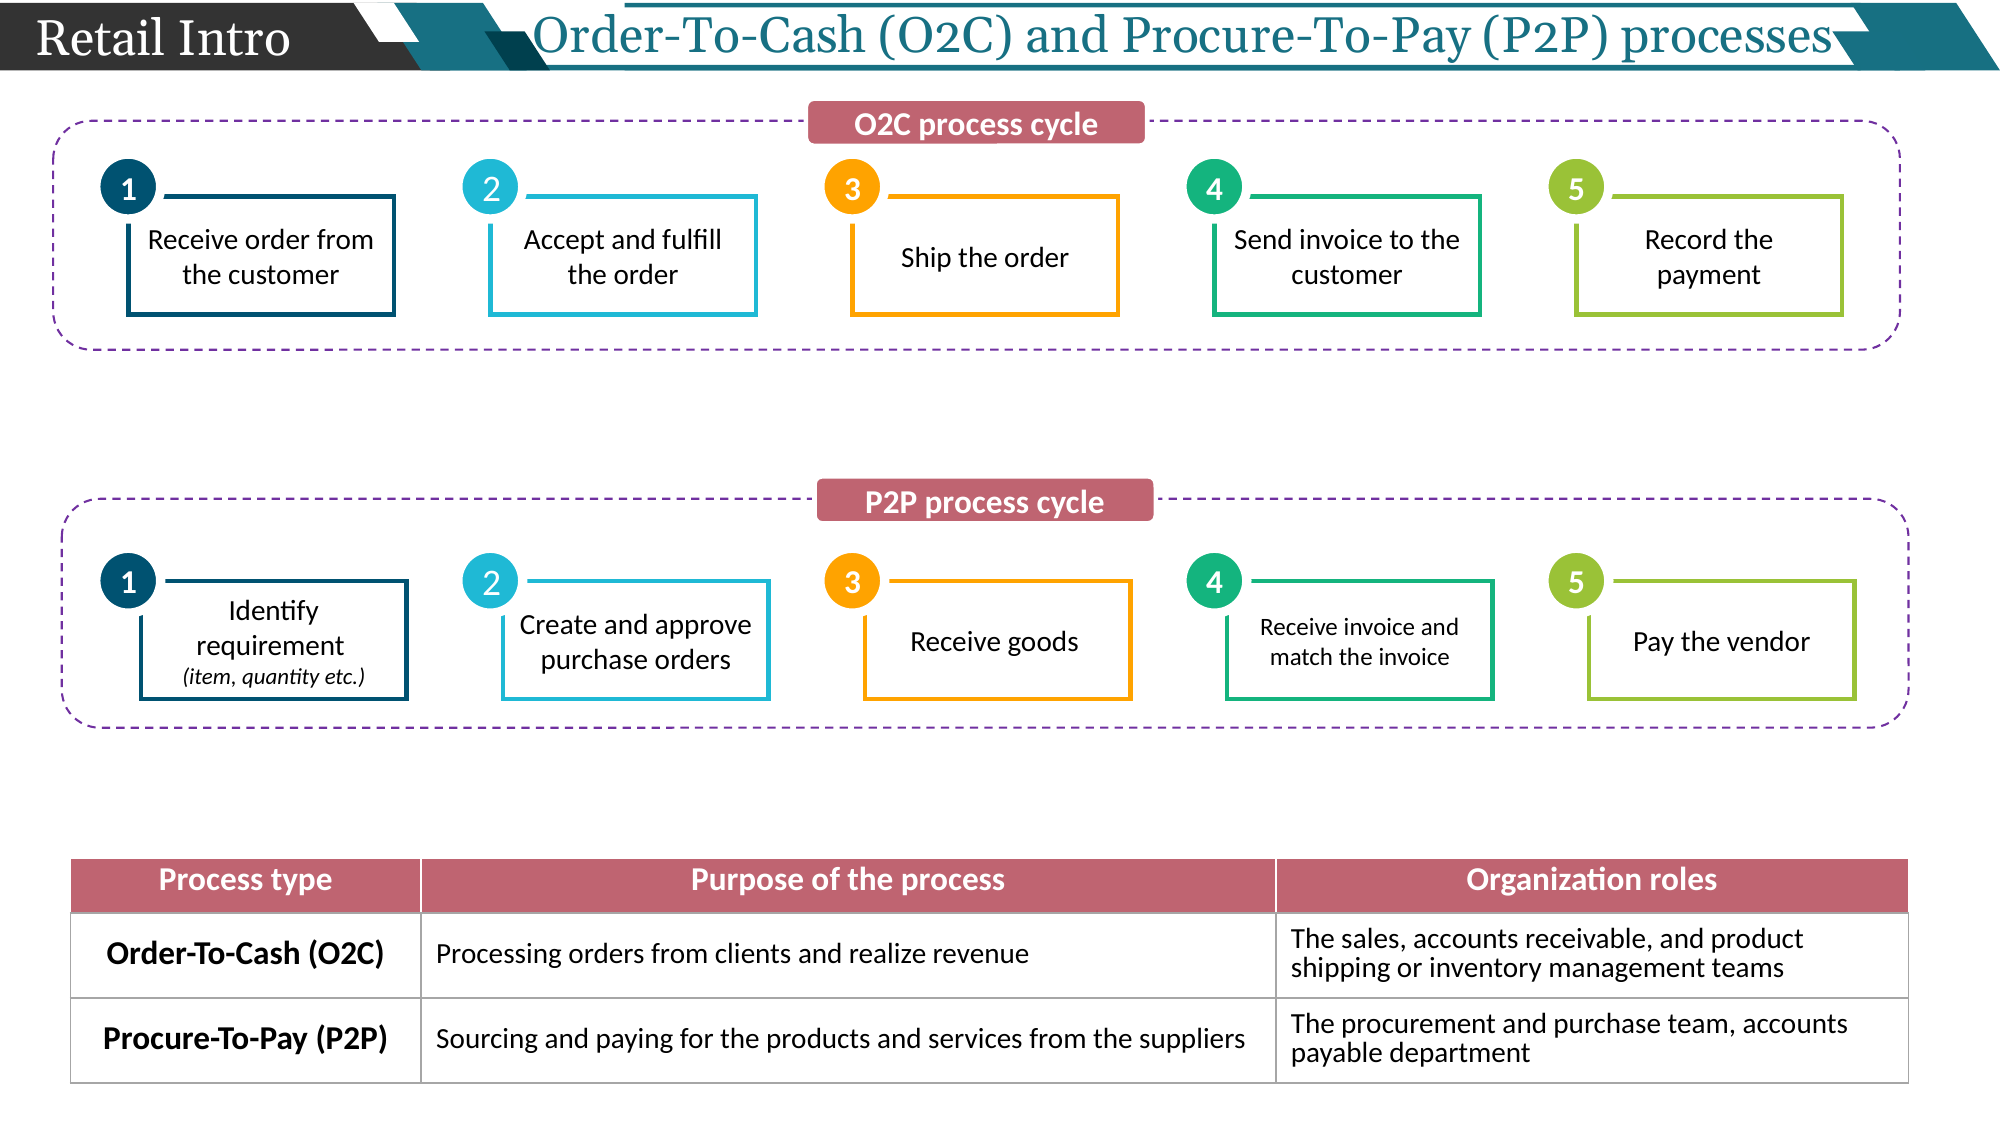

Order-To-Cash (O2C) and Procure-To-Pay (P2P) processes
Retail Intro

O2C process cycle

1
2
3
4
5
Receive order from the customer
Accept and fulfill the order
Ship the order
Send invoice to the customer
Record the payment
P2P process cycle

1
2
3
4
5
Identify requirement
(item, quantity etc.)
Create and approve purchase orders
Receive goods
Receive invoice and match the invoice
Pay the vendor
| Process type | Purpose of the process | Organization roles |
| --- | --- | --- |
| Order-To-Cash (O2C) | Processing orders from clients and realize revenue | The sales, accounts receivable, and product shipping or inventory management teams |
| Procure-To-Pay (P2P) | Sourcing and paying for the products and services from the suppliers | The procurement and purchase team, accounts payable department |